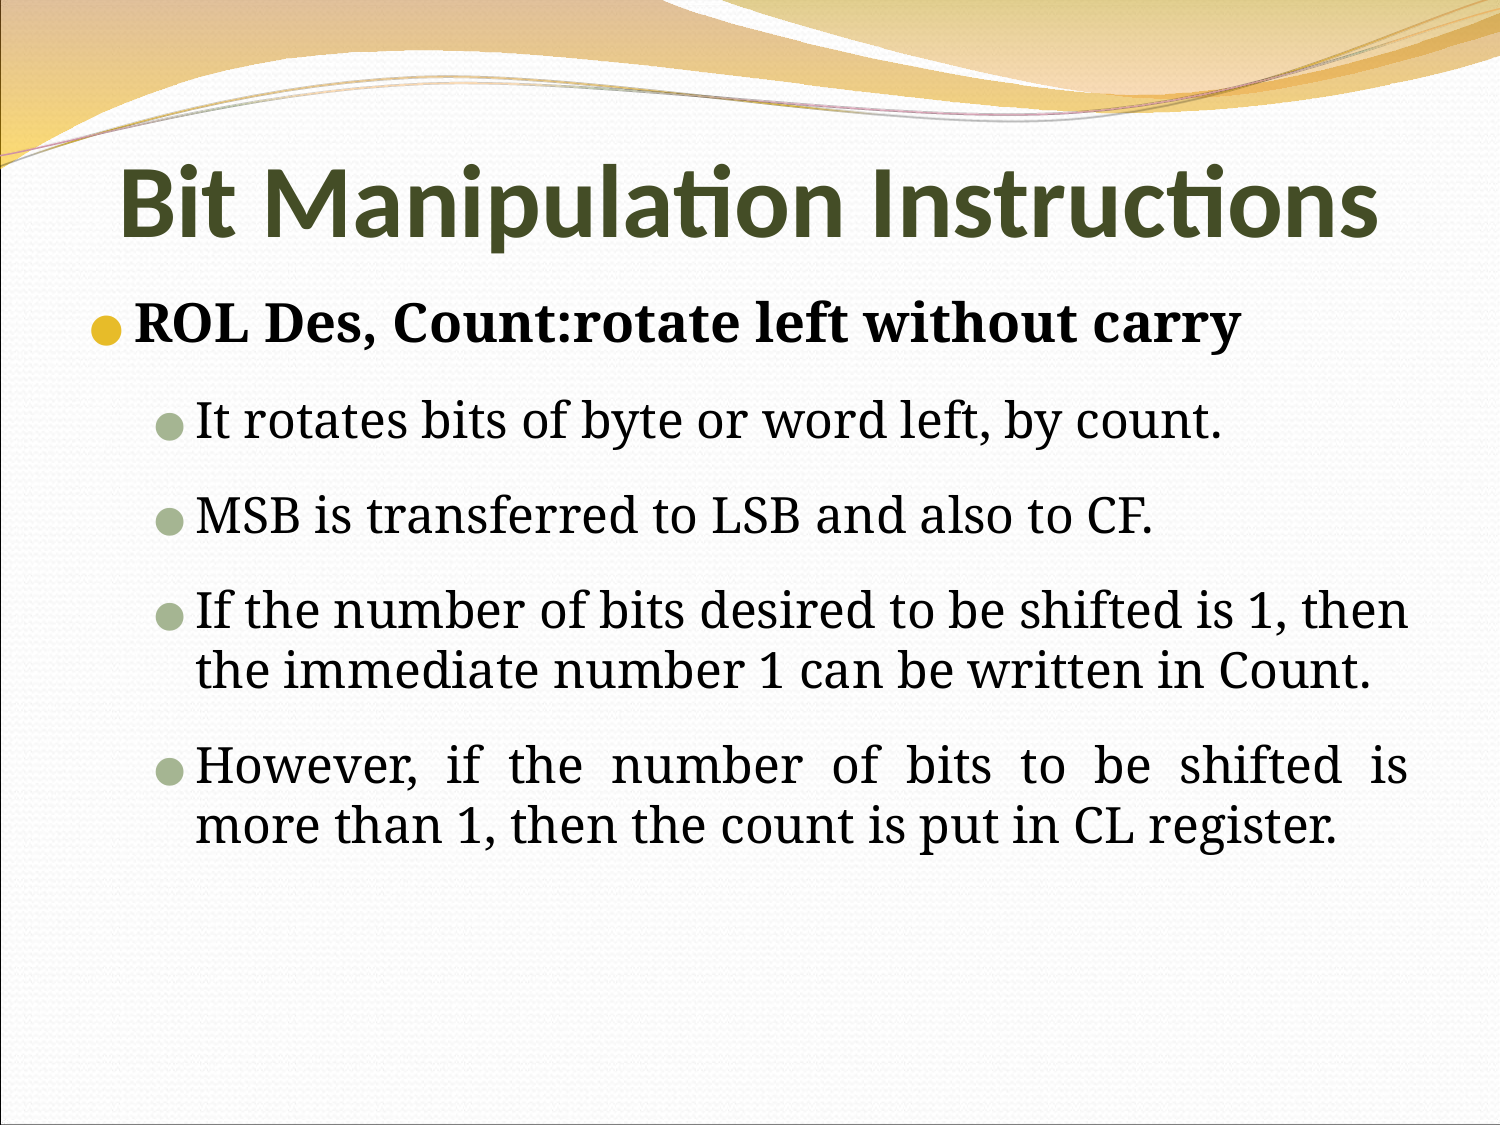

Bit Manipulation Instructions
ROL Des, Count:rotate left without carry
It rotates bits of byte or word left, by count.
MSB is transferred to LSB and also to CF.
If the number of bits desired to be shifted is 1, then the immediate number 1 can be written in Count.
However, if the number of bits to be shifted is more than 1, then the count is put in CL register.